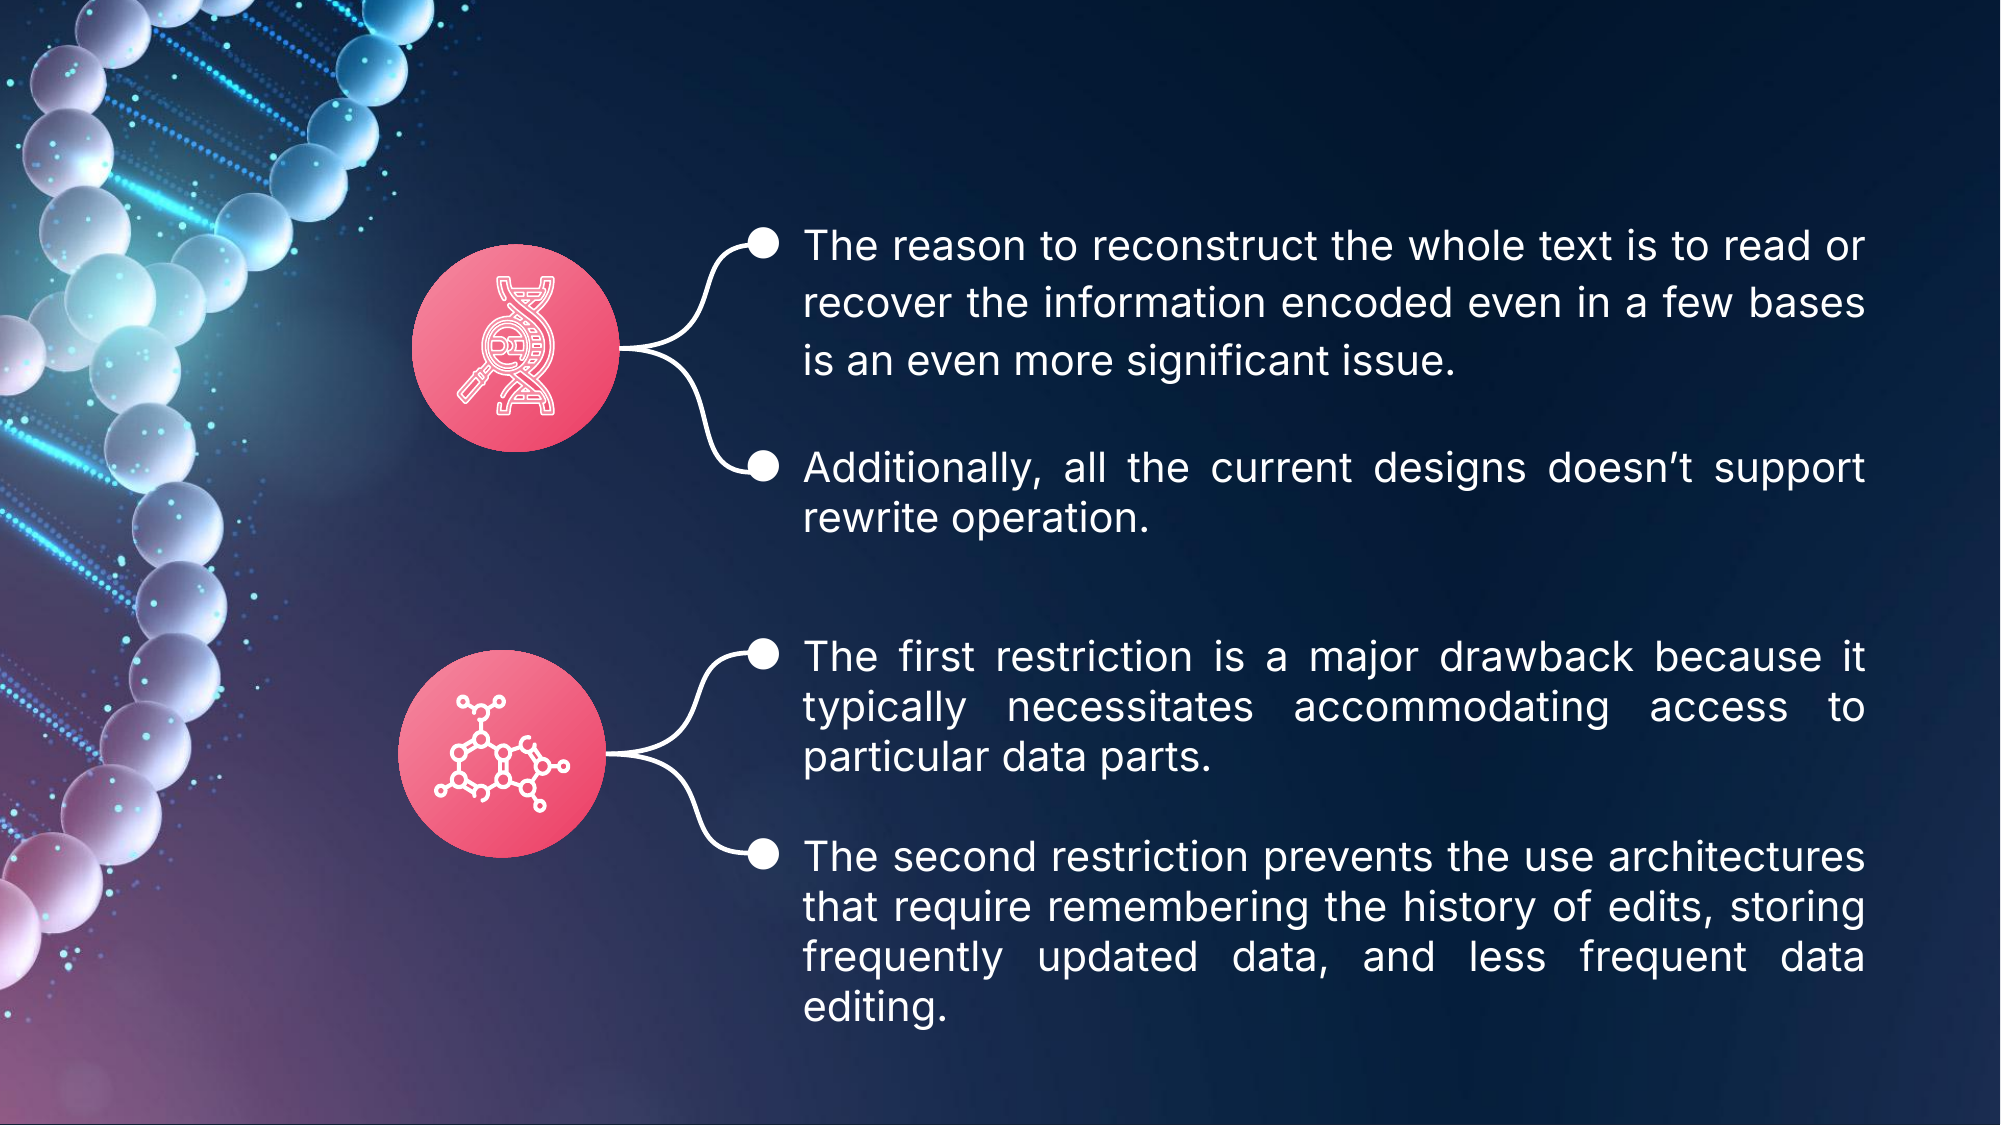

The reason to reconstruct the whole text is to read or recover the information encoded even in a few bases is an even more significant issue.

Additionally, all the current designs doesn’t support rewrite operation.

The first restriction is a major drawback because it typically necessitates accommodating access to particular data parts.

The second restriction prevents the use architectures that require remembering the history of edits, storing frequently updated data, and less frequent data editing.